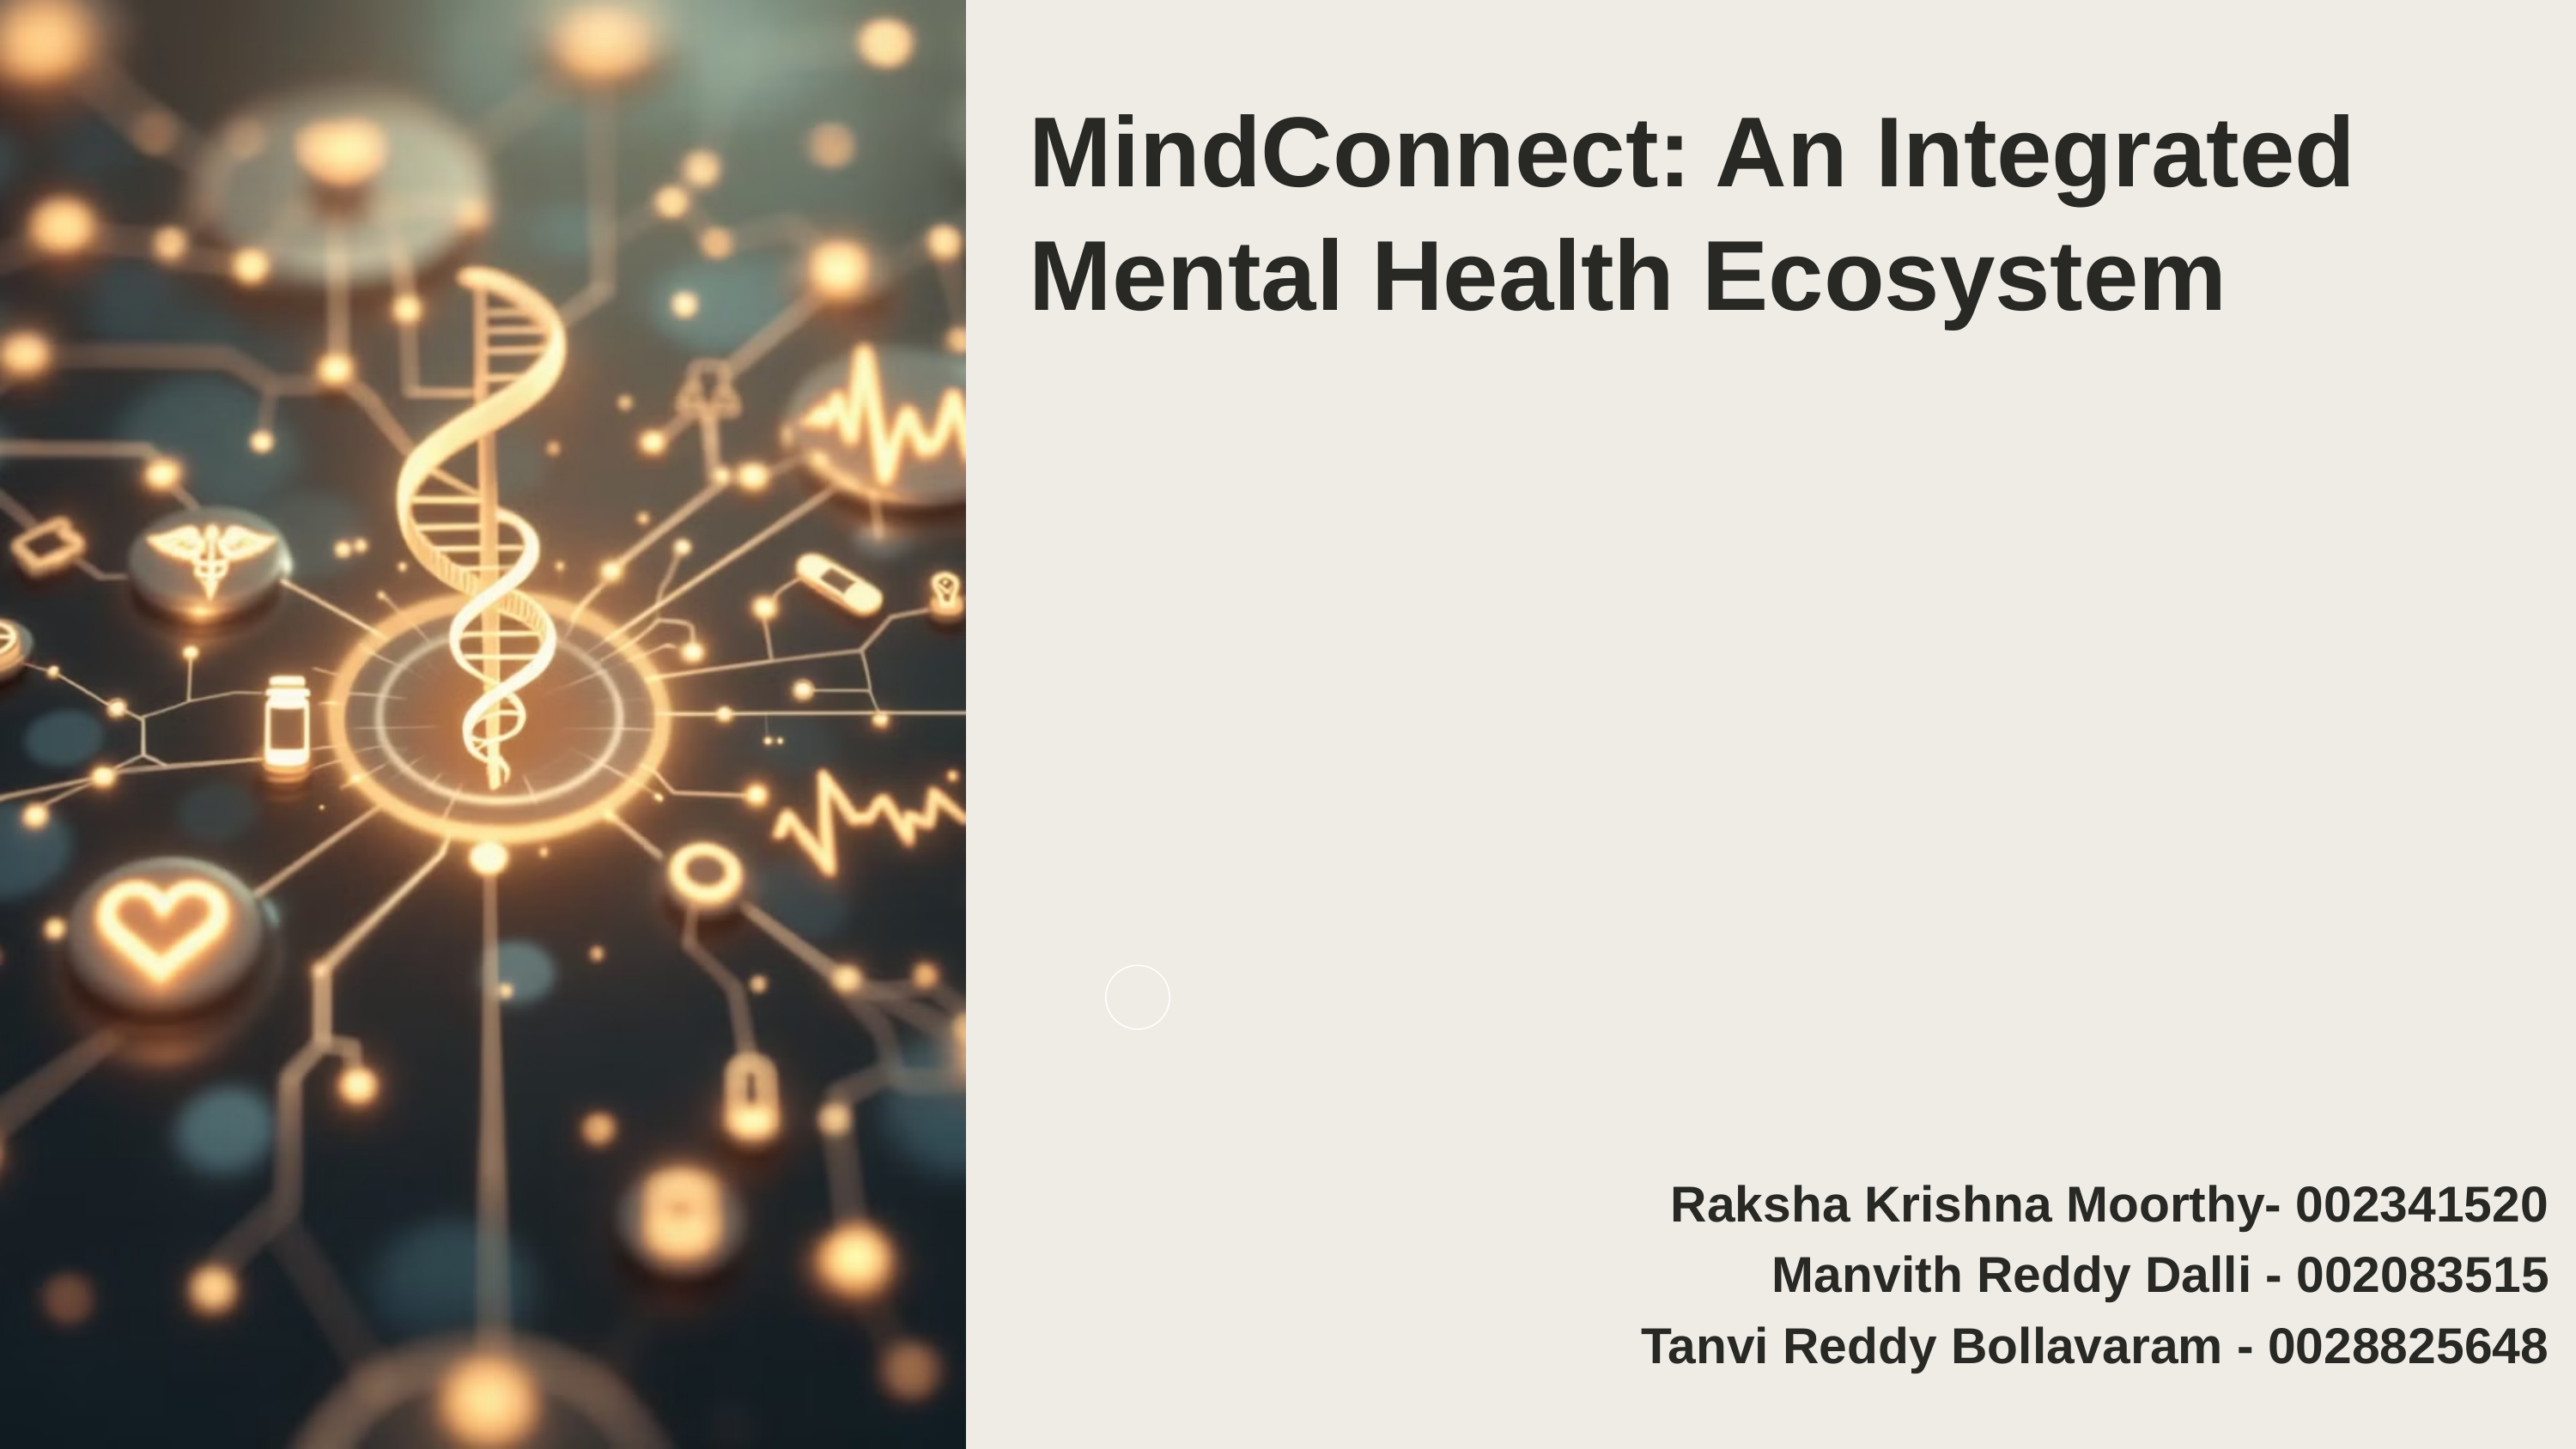

MindConnect: An Integrated Mental Health Ecosystem

Raksha Krishna Moorthy- 002341520
Manvith Reddy Dalli - 002083515
Tanvi Reddy Bollavaram - 0028825648